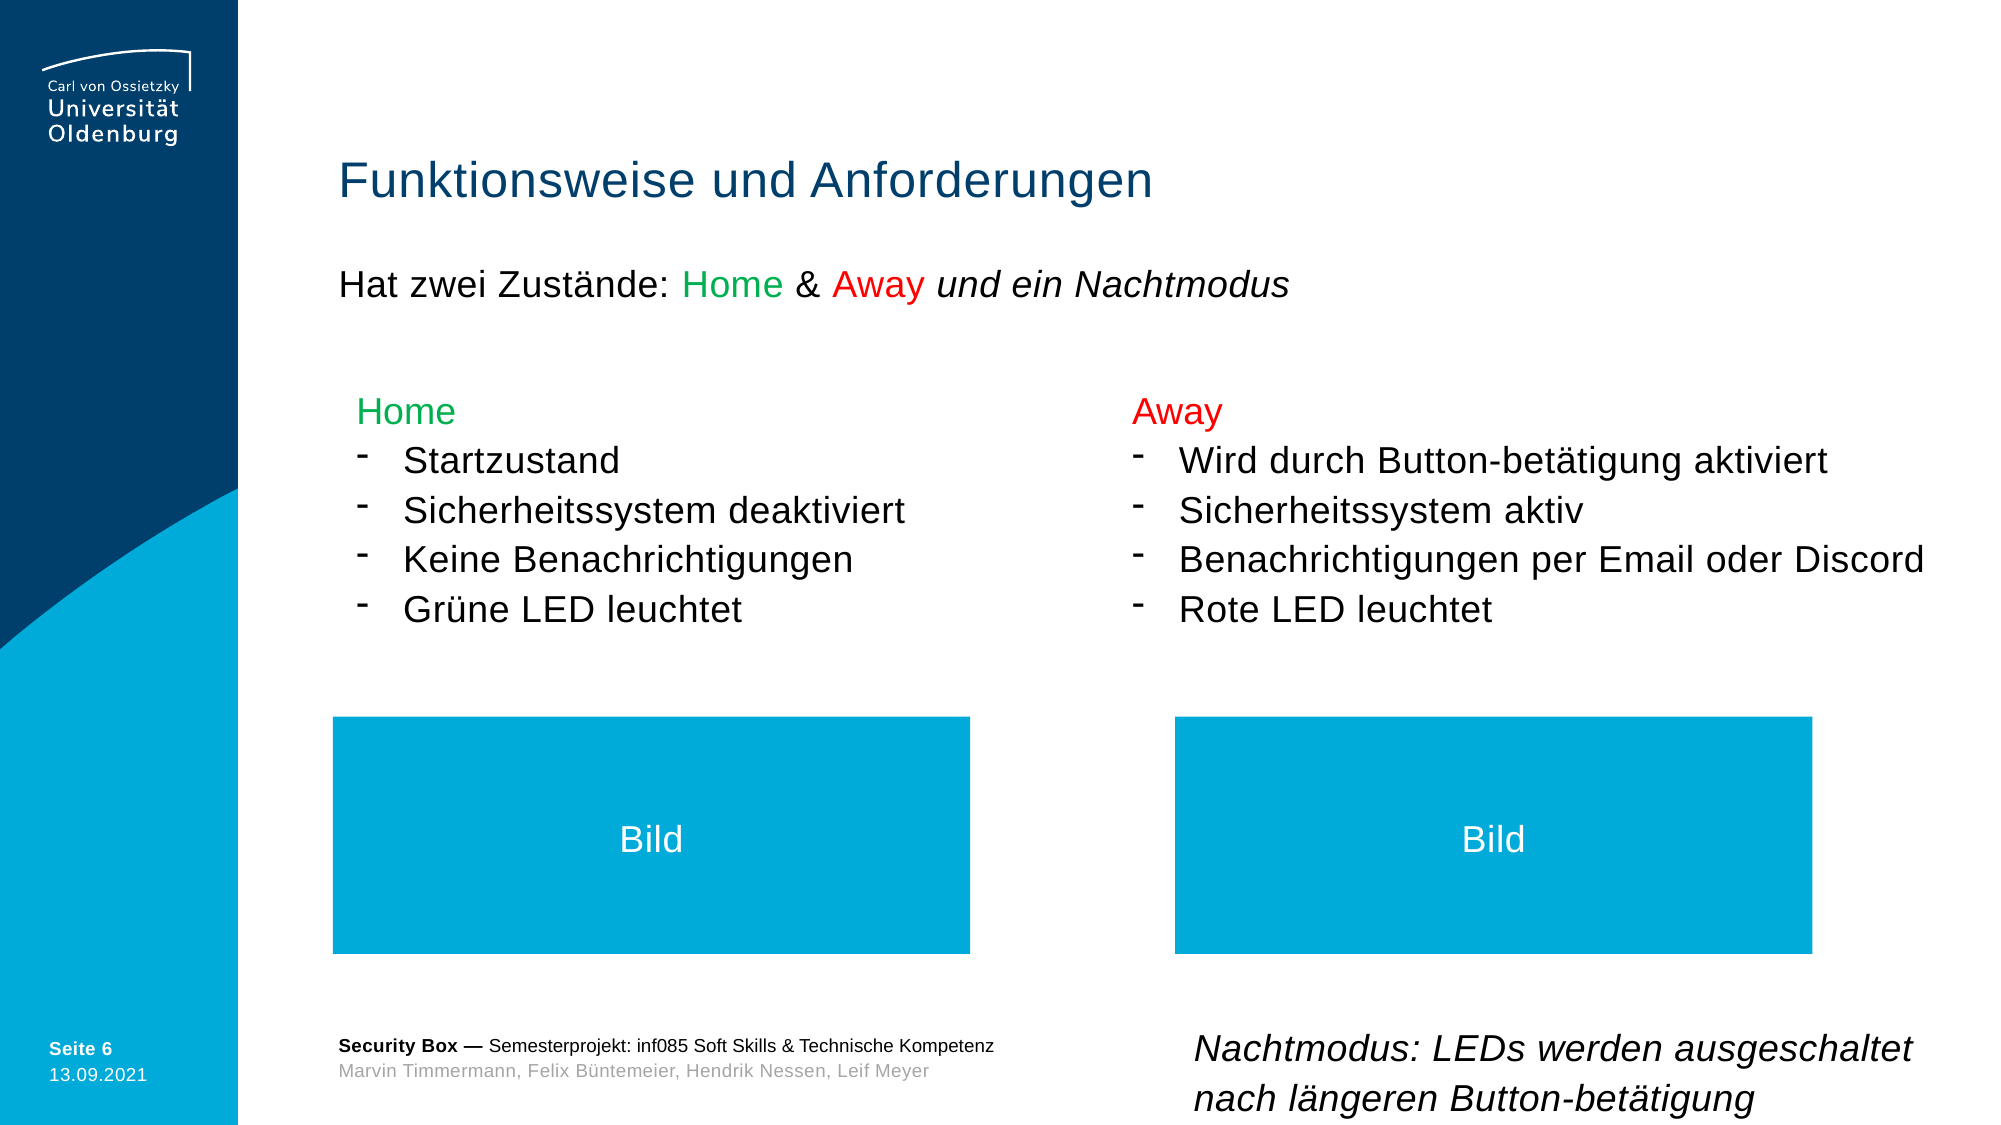

# Funktionsweise und Anforderungen
Hat zwei Zustände: Home & Away und ein Nachtmodus

Home
Startzustand
Sicherheitssystem deaktiviert
Keine Benachrichtigungen
Grüne LED leuchtet
Away
Wird durch Button-betätigung aktiviert
Sicherheitssystem aktiv
Benachrichtigungen per Email oder Discord
Rote LED leuchtet

Bild
Bild
Nachtmodus: LEDs werden ausgeschaltet
nach längeren Button-betätigung